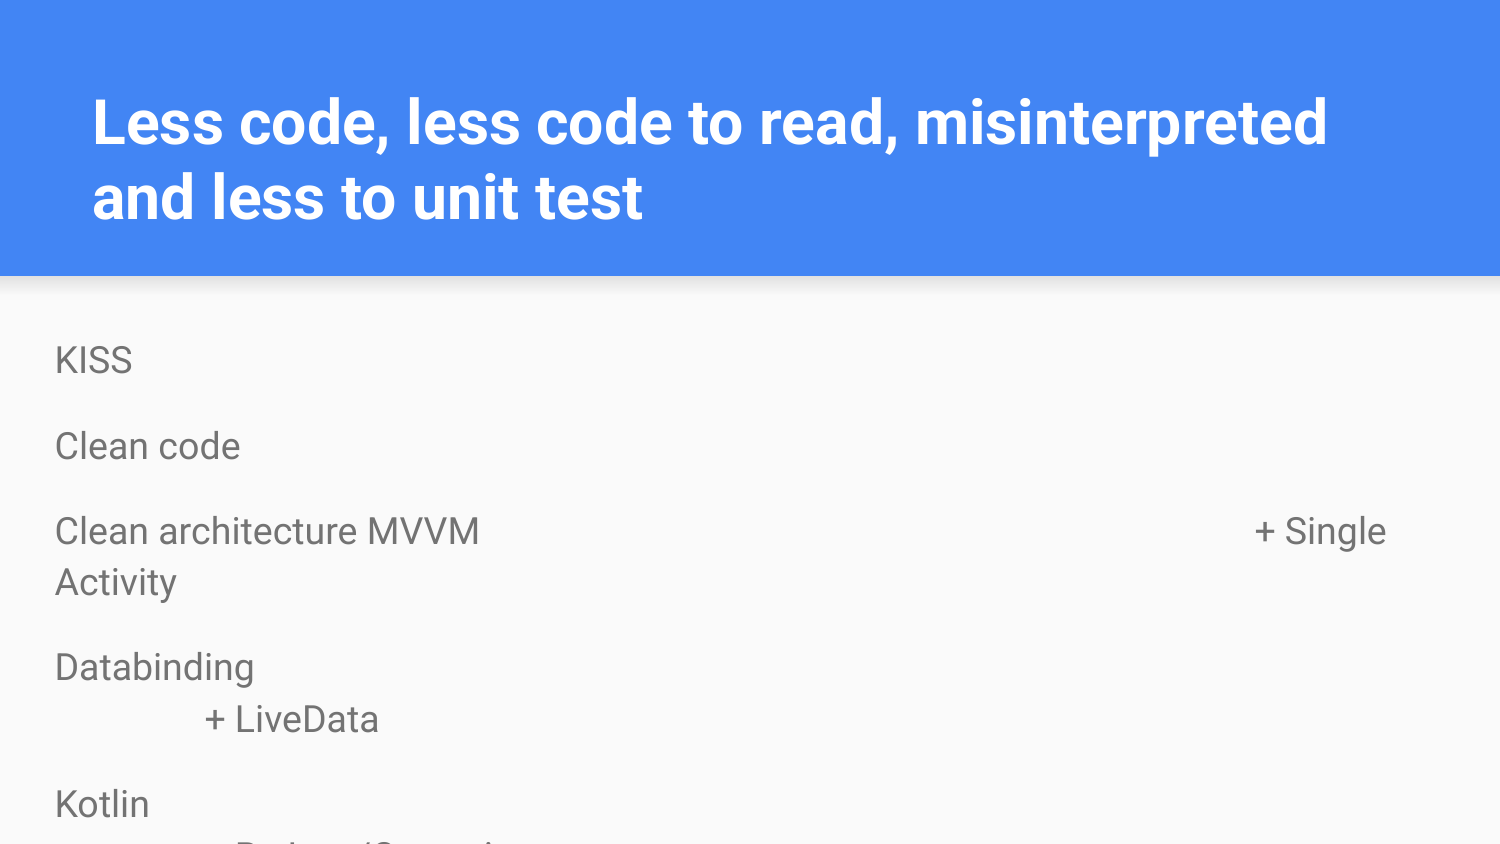

# Less code, less code to read, misinterpreted and less to unit test
KISS
Clean code
Clean architecture MVVM 						+ Single Activity
Databinding 									+ LiveData
Kotlin 										+ RxJava/Coroutines
Koin